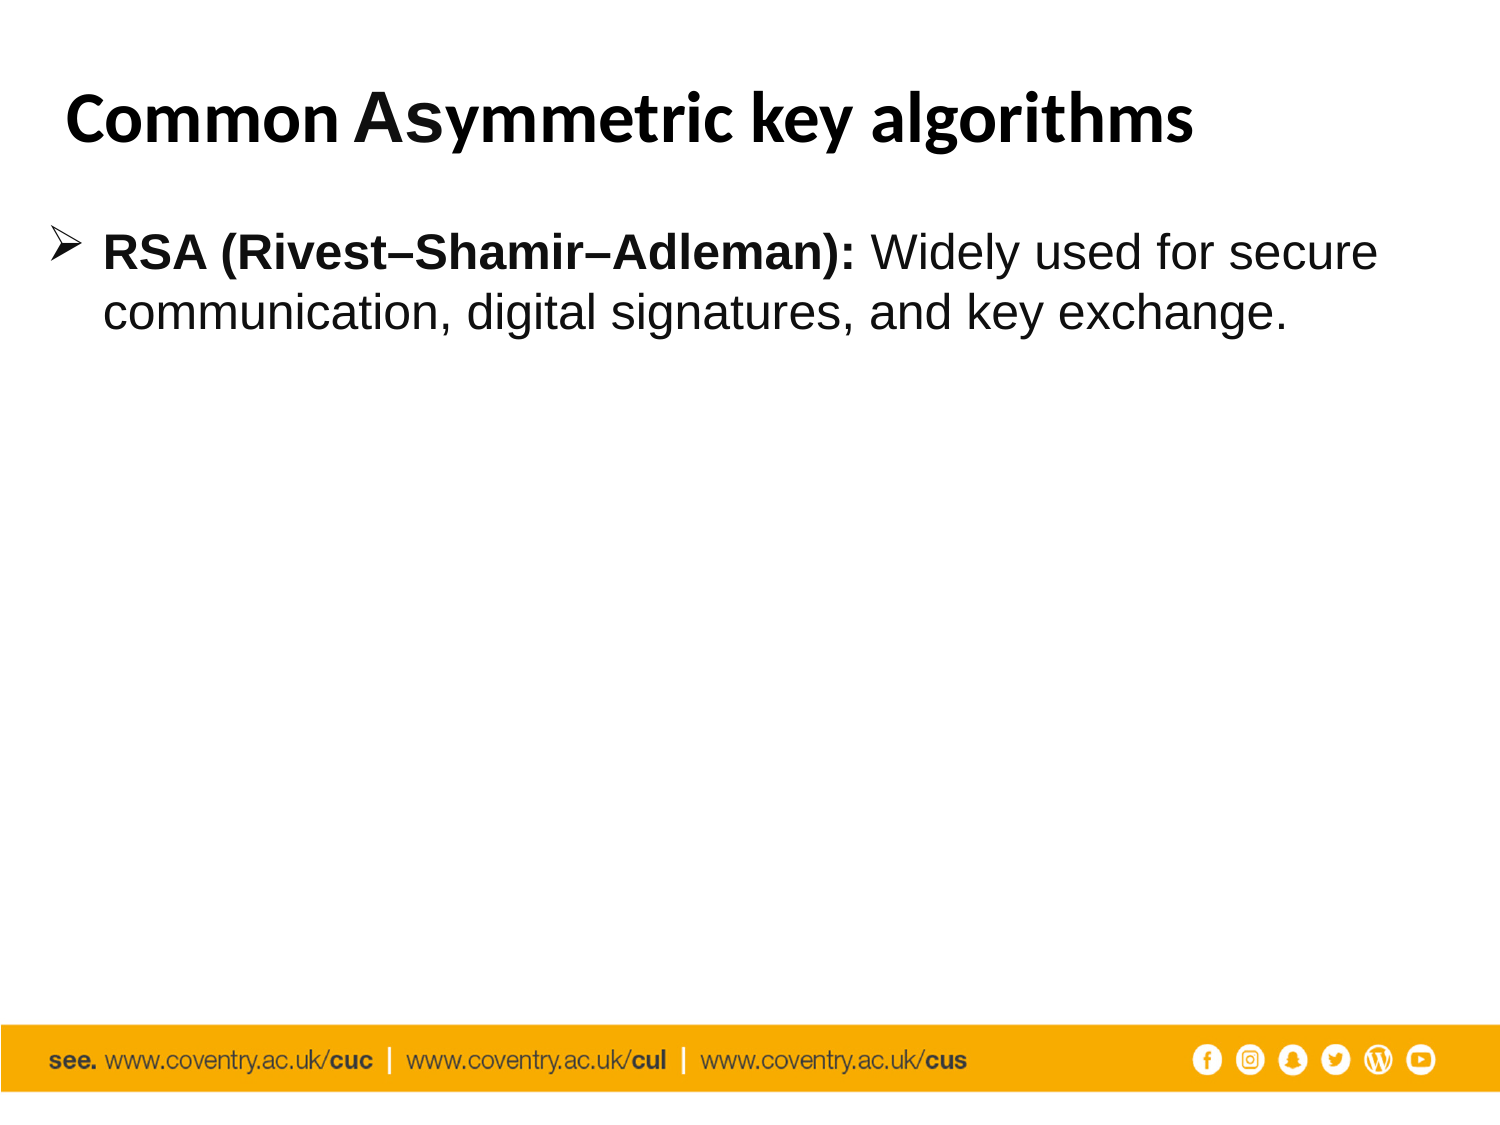

# Common Asymmetric key algorithms
RSA (Rivest–Shamir–Adleman): Widely used for secure communication, digital signatures, and key exchange.